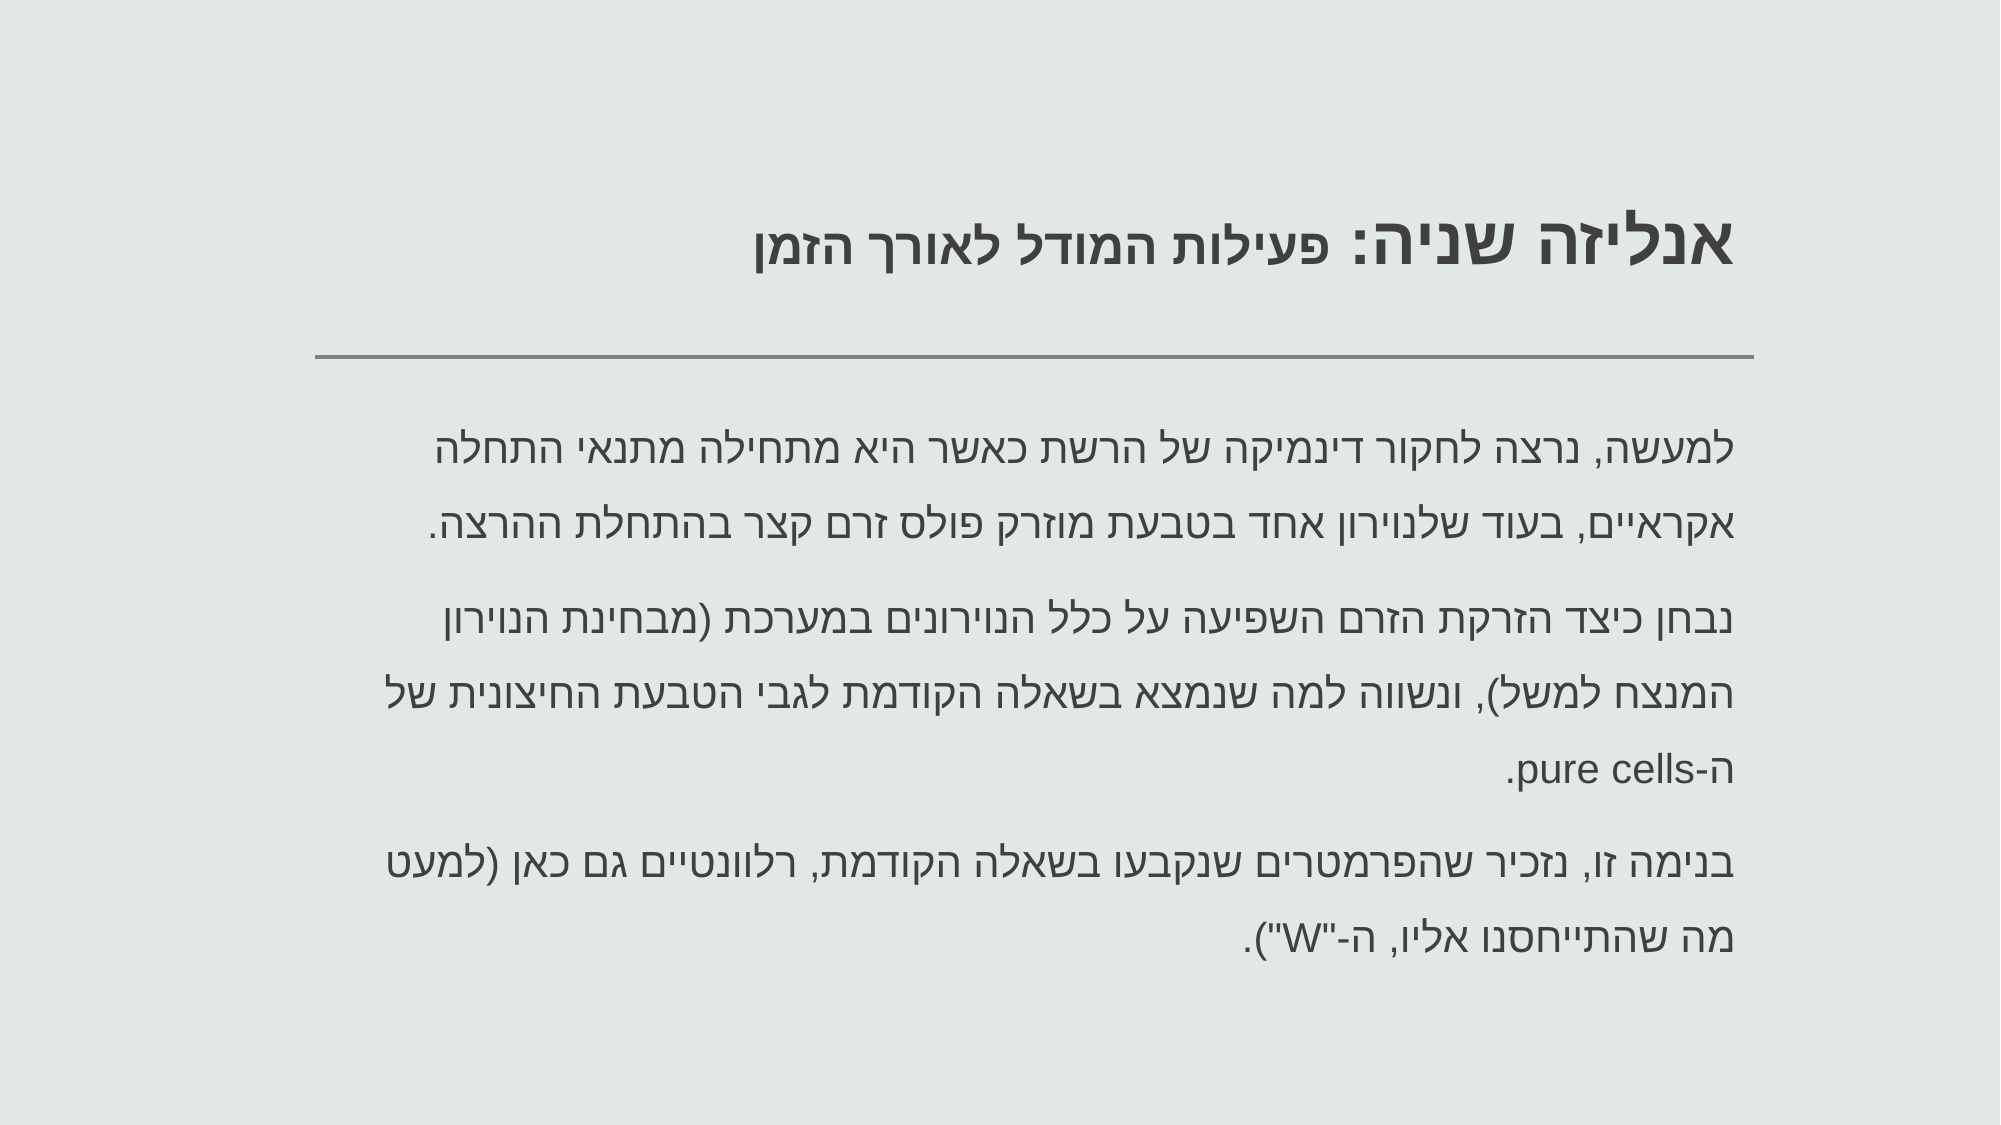

# אנליזה שניה: פעילות המודל לאורך הזמן
למעשה, נרצה לחקור דינמיקה של הרשת כאשר היא מתחילה מתנאי התחלה אקראיים, בעוד שלנוירון אחד בטבעת מוזרק פולס זרם קצר בהתחלת ההרצה.
נבחן כיצד הזרקת הזרם השפיעה על כלל הנוירונים במערכת (מבחינת הנוירון המנצח למשל), ונשווה למה שנמצא בשאלה הקודמת לגבי הטבעת החיצונית של ה-pure cells.
בנימה זו, נזכיר שהפרמטרים שנקבעו בשאלה הקודמת, רלוונטיים גם כאן (למעט מה שהתייחסנו אליו, ה-"W").